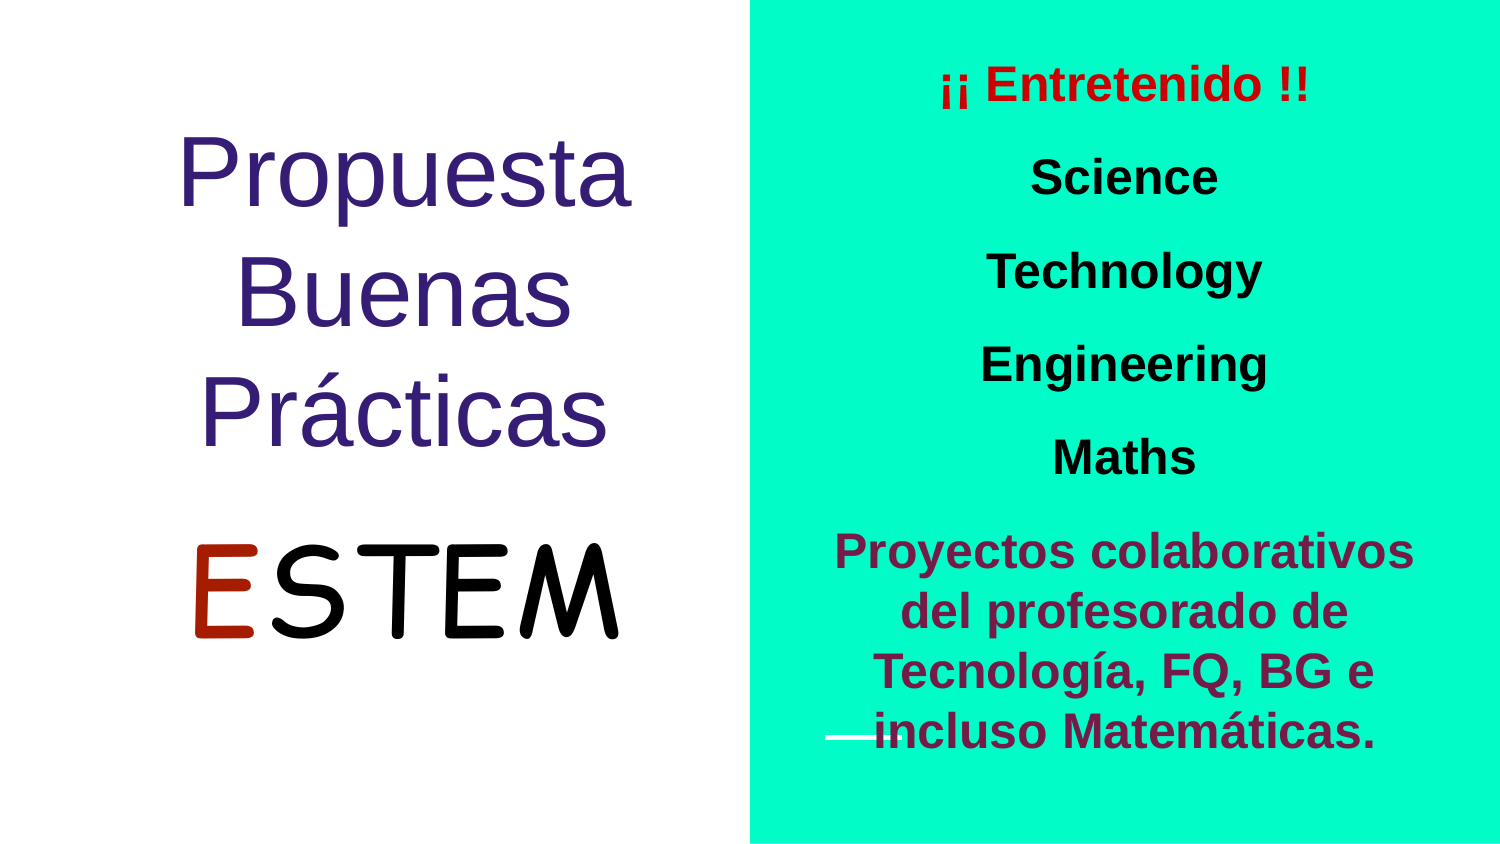

¡¡ Entretenido !!
Science
Technology
Engineering
Maths
Proyectos colaborativos del profesorado de Tecnología, FQ, BG e incluso Matemáticas.
Propuesta
Buenas Prácticas
ESTEM